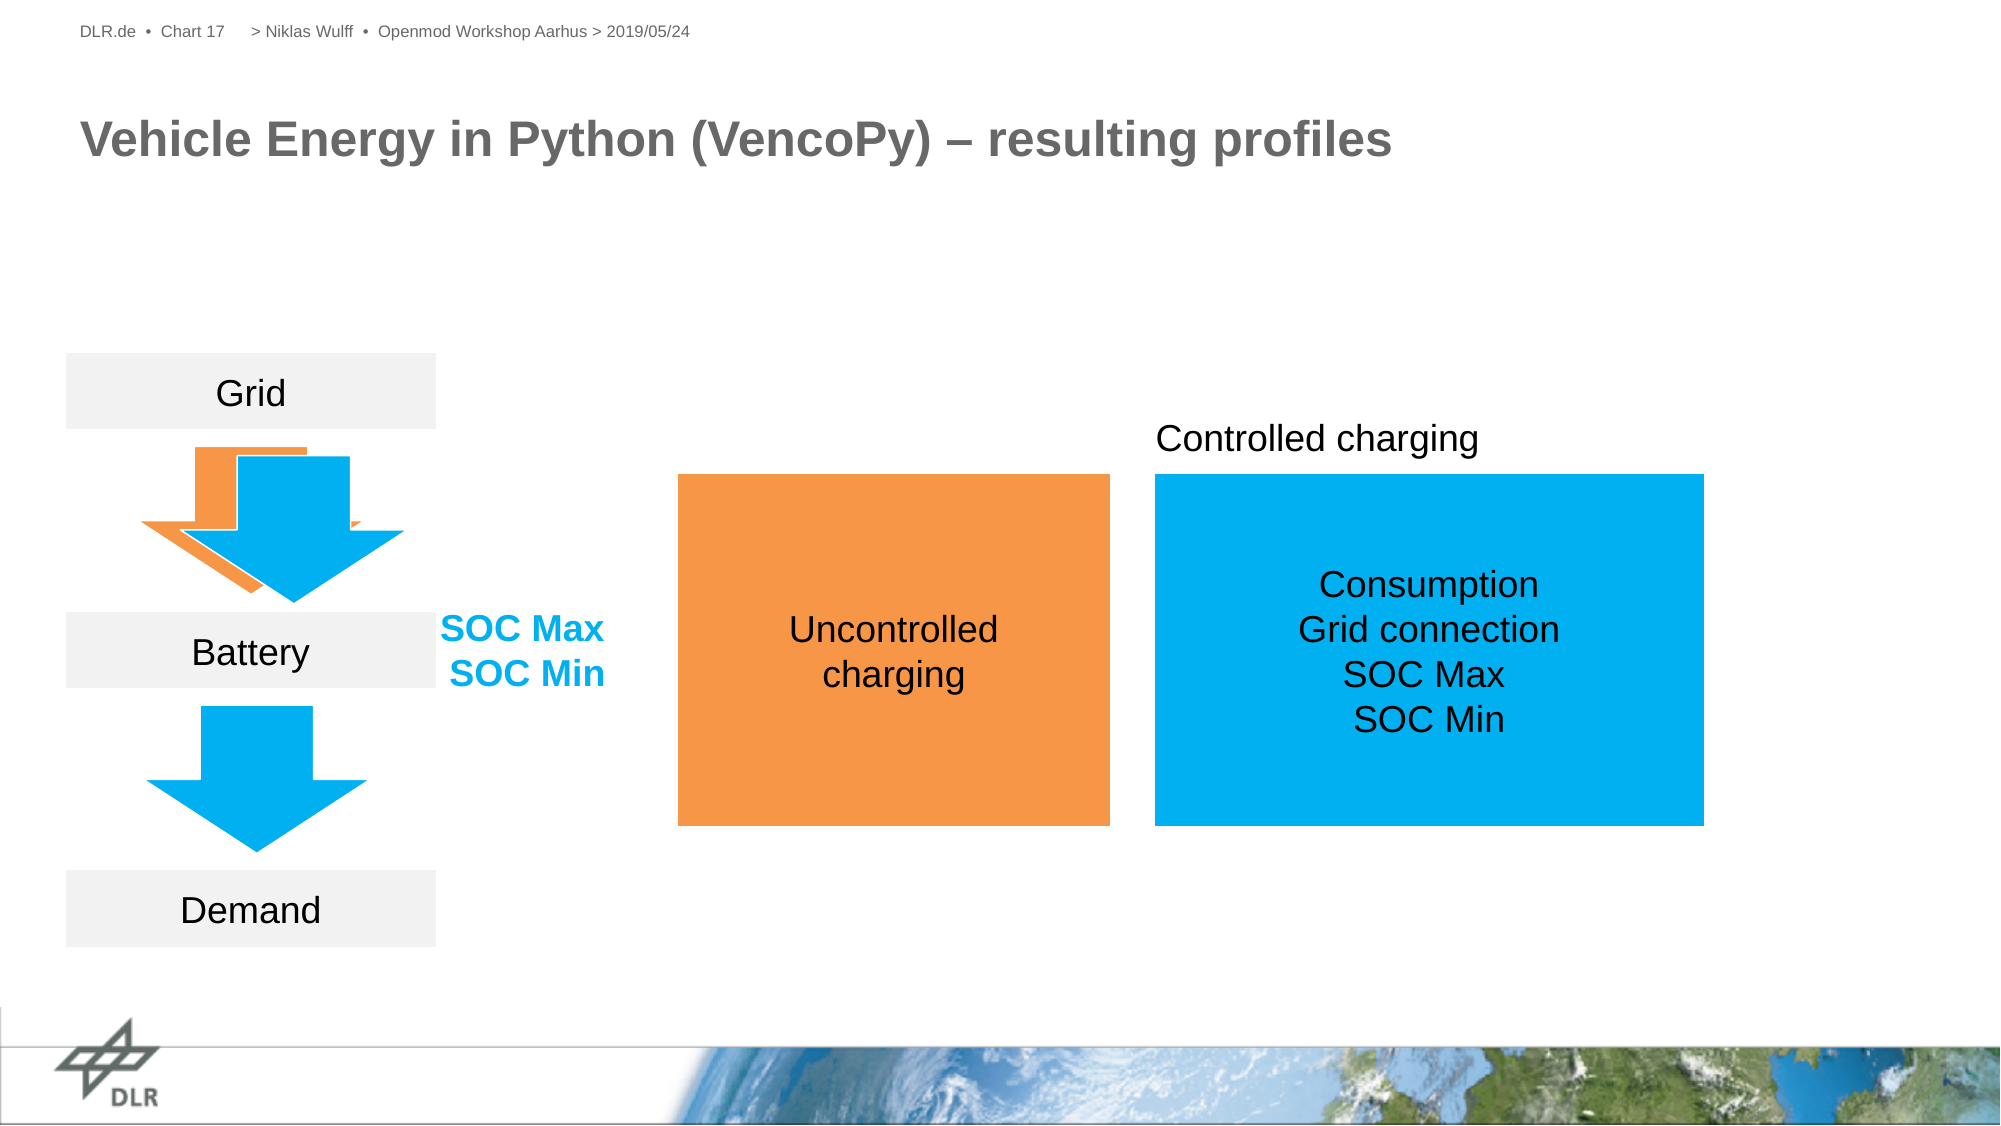

DLR.de  •  Chart 17
> Niklas Wulff  •  Openmod Workshop Aarhus > 2019/05/24
# Vehicle Energy in Python (VencoPy) – resulting profiles
Grid
Controlled charging

Uncontrolled charging
Consumption
Grid connection
SOC Max
SOC Min
SOC Max
SOC Min
Battery

Demand